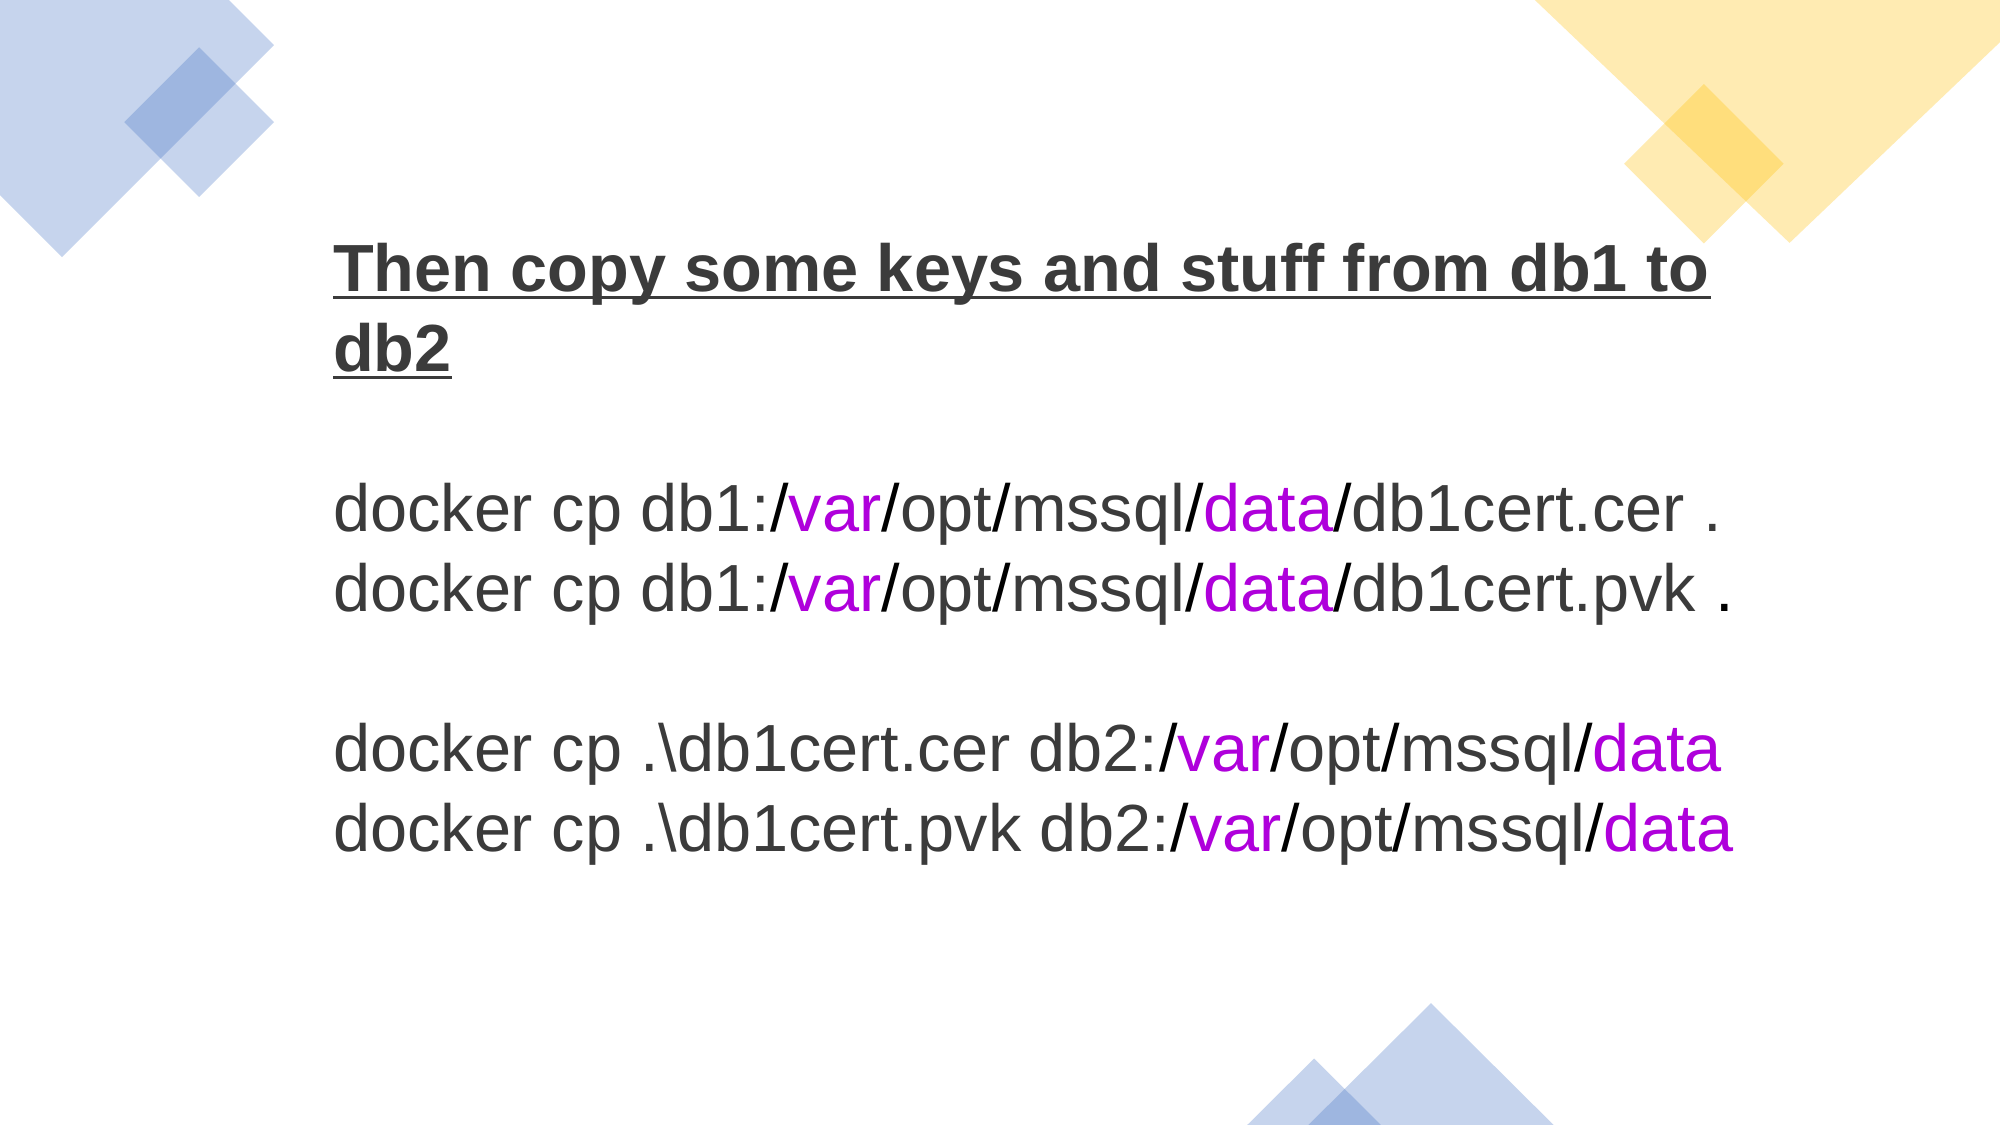

Then copy some keys and stuff from db1 to db2

docker cp db1:/var/opt/mssql/data/db1cert.cer .
docker cp db1:/var/opt/mssql/data/db1cert.pvk .
docker cp .\db1cert.cer db2:/var/opt/mssql/data
docker cp .\db1cert.pvk db2:/var/opt/mssql/data